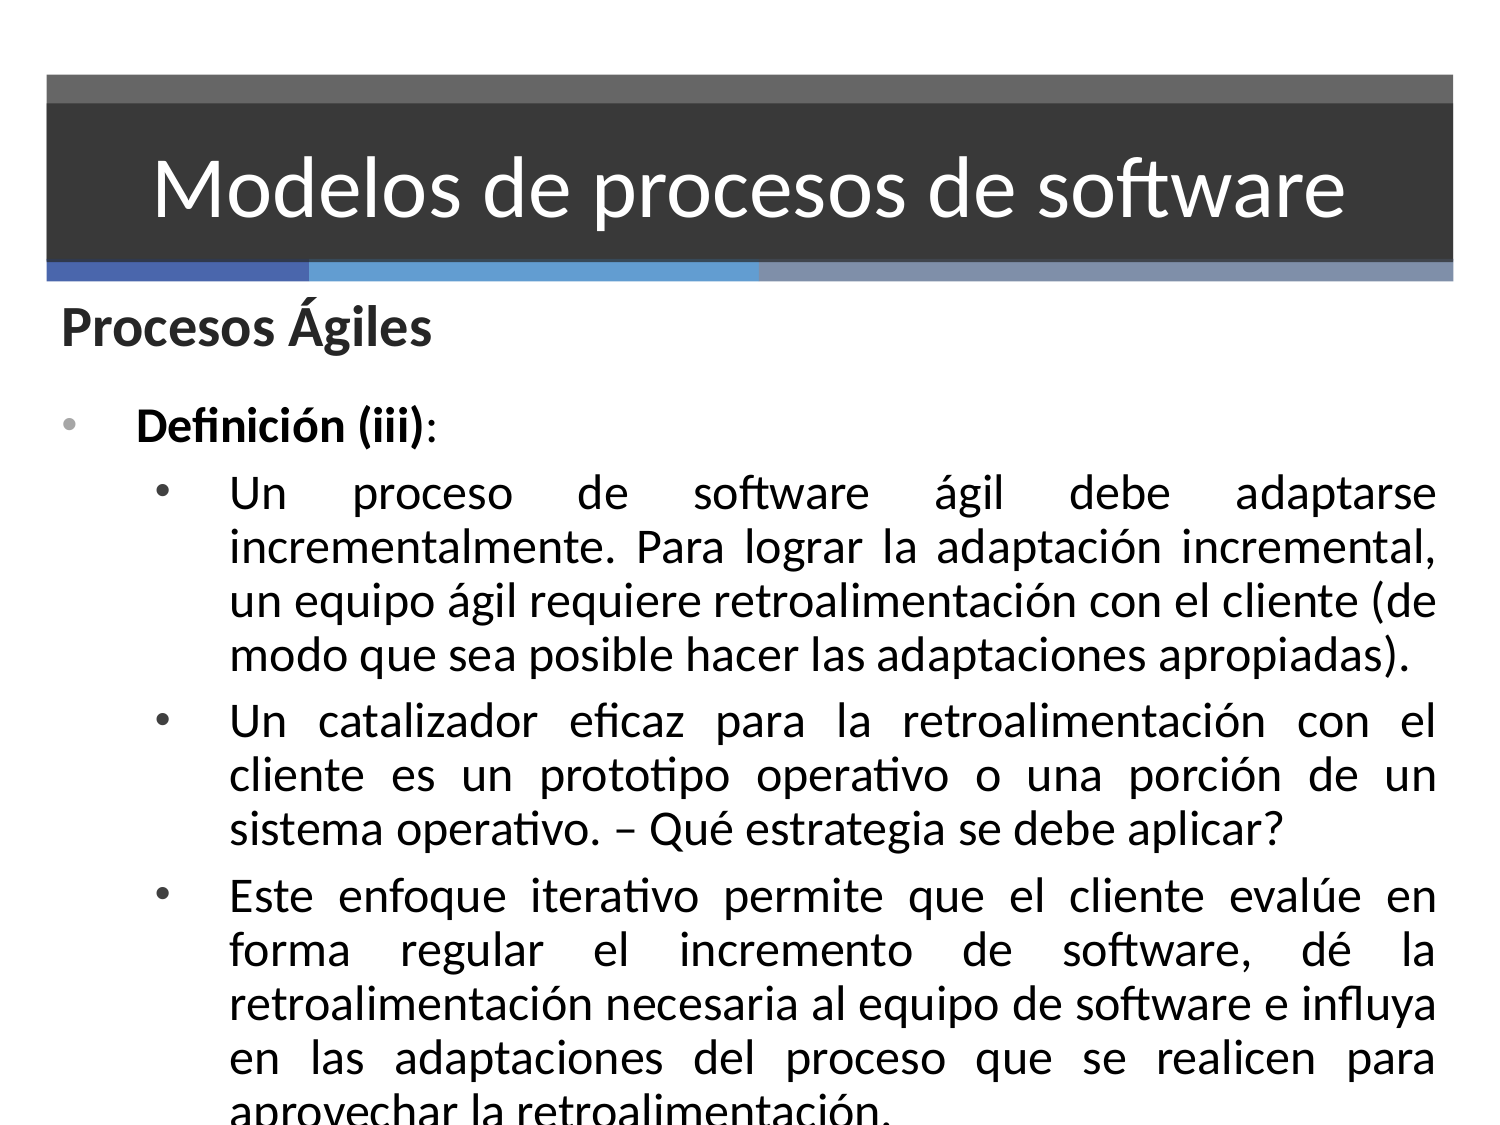

# Modelos de procesos de software
Procesos Ágiles
Definición (iii):
Un proceso de software ágil debe adaptarse incrementalmente. Para lograr la adaptación incremental, un equipo ágil requiere retroalimentación con el cliente (de modo que sea posible hacer las adaptaciones apropiadas).
Un catalizador eficaz para la retroalimentación con el cliente es un prototipo operativo o una porción de un sistema operativo. – Qué estrategia se debe aplicar?
Este enfoque iterativo permite que el cliente evalúe en forma regular el incremento de software, dé la retroalimentación necesaria al equipo de software e influya en las adaptaciones del proceso que se realicen para aprovechar la retroalimentación.